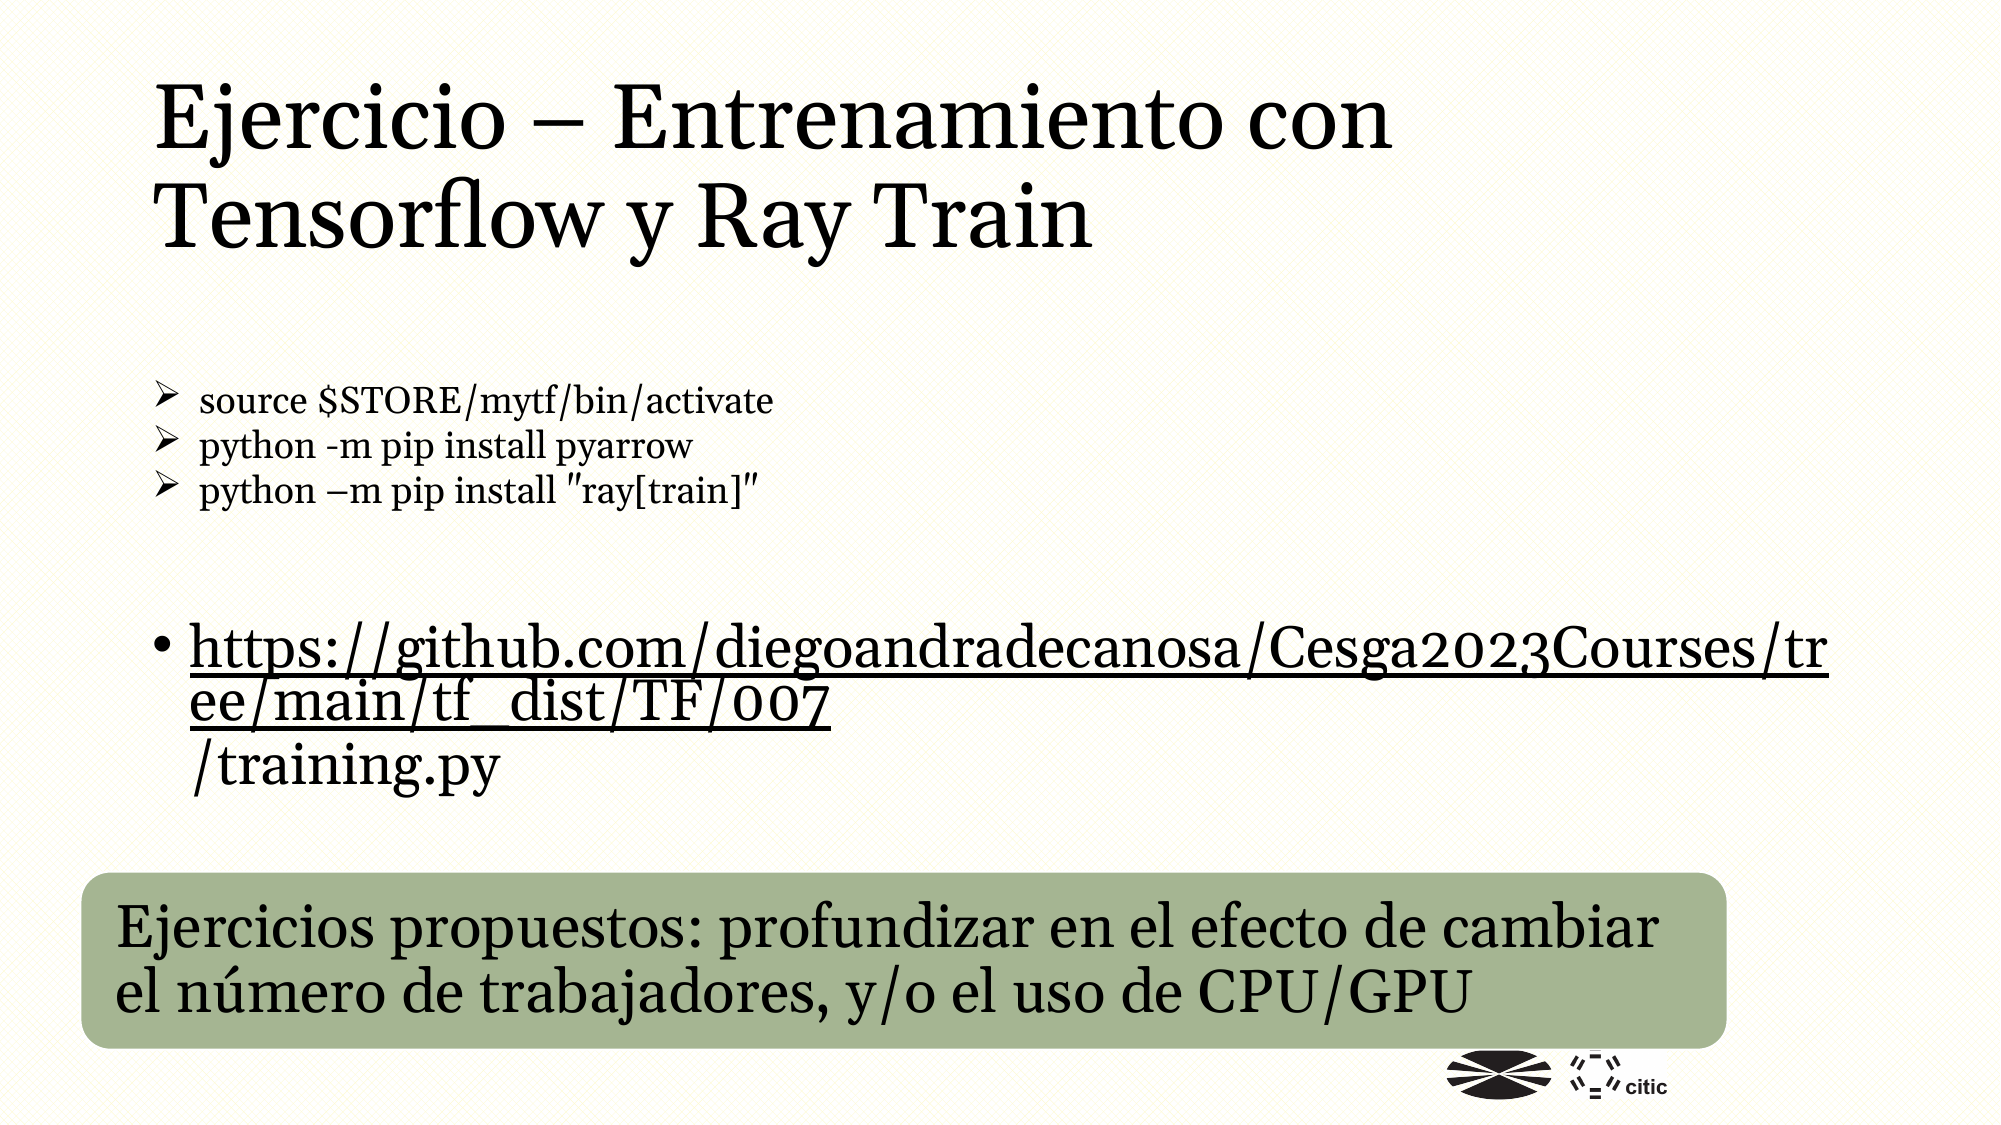

# Ejercicio – Entrenamiento con Tensorflow y Ray Train
source $STORE/mytf/bin/activate
python -m pip install pyarrow
python –m pip install "ray[train]"
https://github.com/diegoandradecanosa/Cesga2023Courses/tree/main/tf_dist/TF/007/training.py

Ejercicios propuestos: profundizar en el efecto de cambiar el número de trabajadores, y/o el uso de CPU/GPU